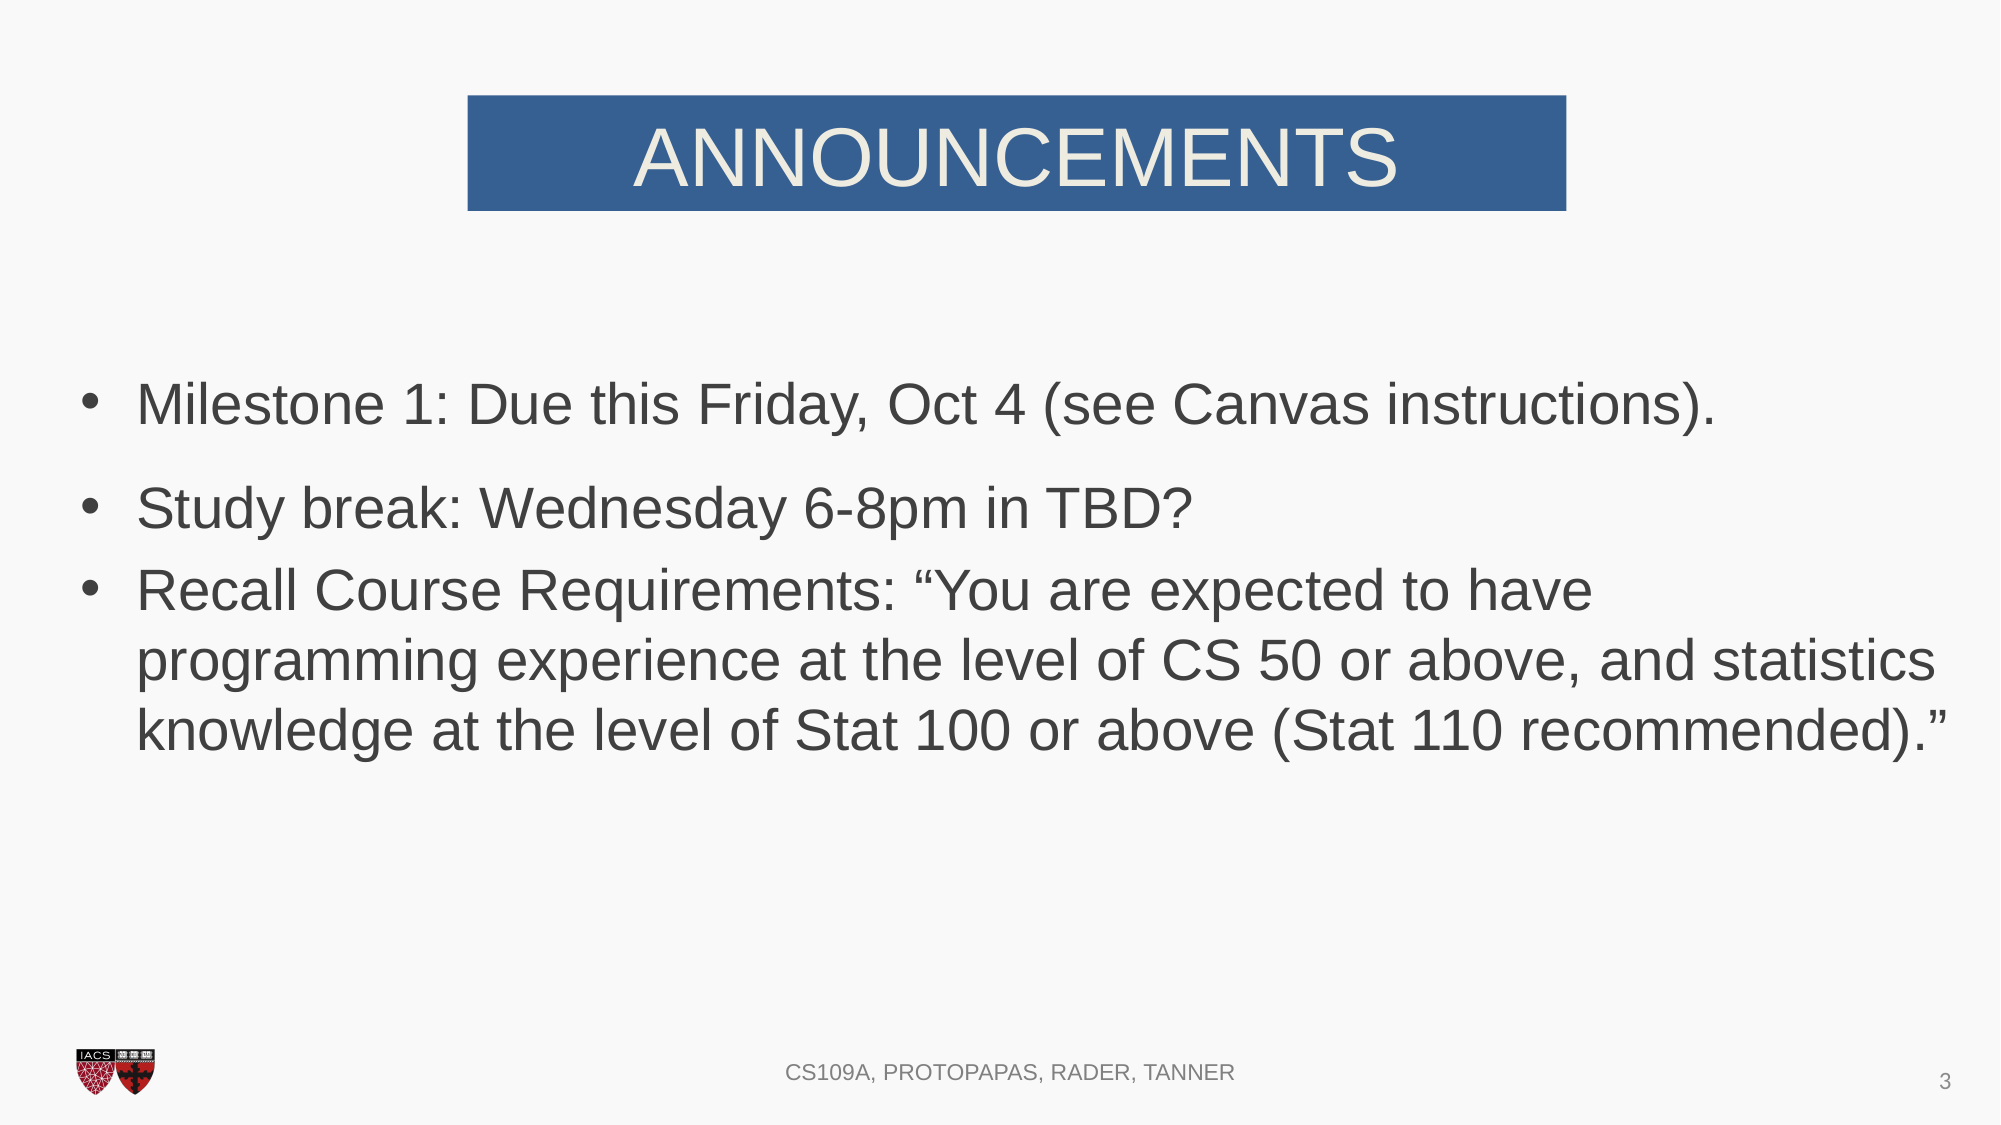

ANNOUNCEMENTS
Milestone 1: Due this Friday, Oct 4 (see Canvas instructions).
Study break: Wednesday 6-8pm in TBD?
Recall Course Requirements: “You are expected to have programming experience at the level of CS 50 or above, and statistics knowledge at the level of Stat 100 or above (Stat 110 recommended).”
3